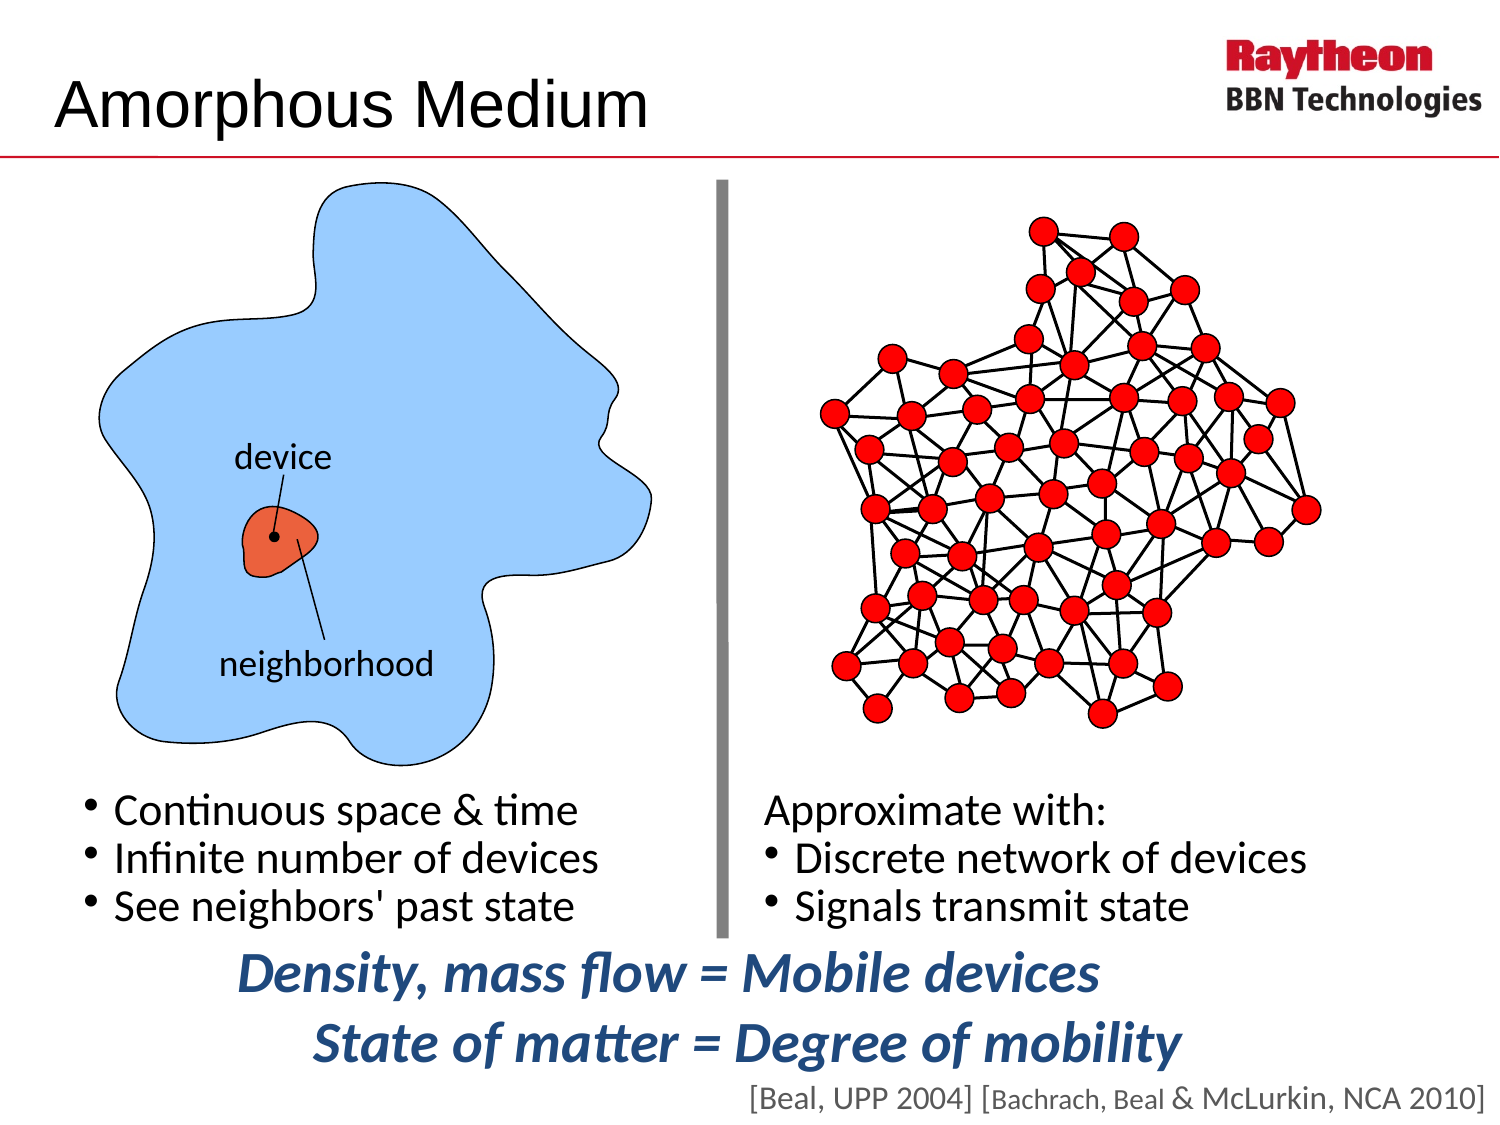

# Amorphous Medium

device

neighborhood

 Continuous space & time
 Infinite number of devices
 See neighbors' past state
Approximate with:
 Discrete network of devices
 Signals transmit state
Density, mass flow = Mobile devices
            State of matter = Degree of mobility
[Beal, UPP 2004] [Bachrach, Beal & McLurkin, NCA 2010]